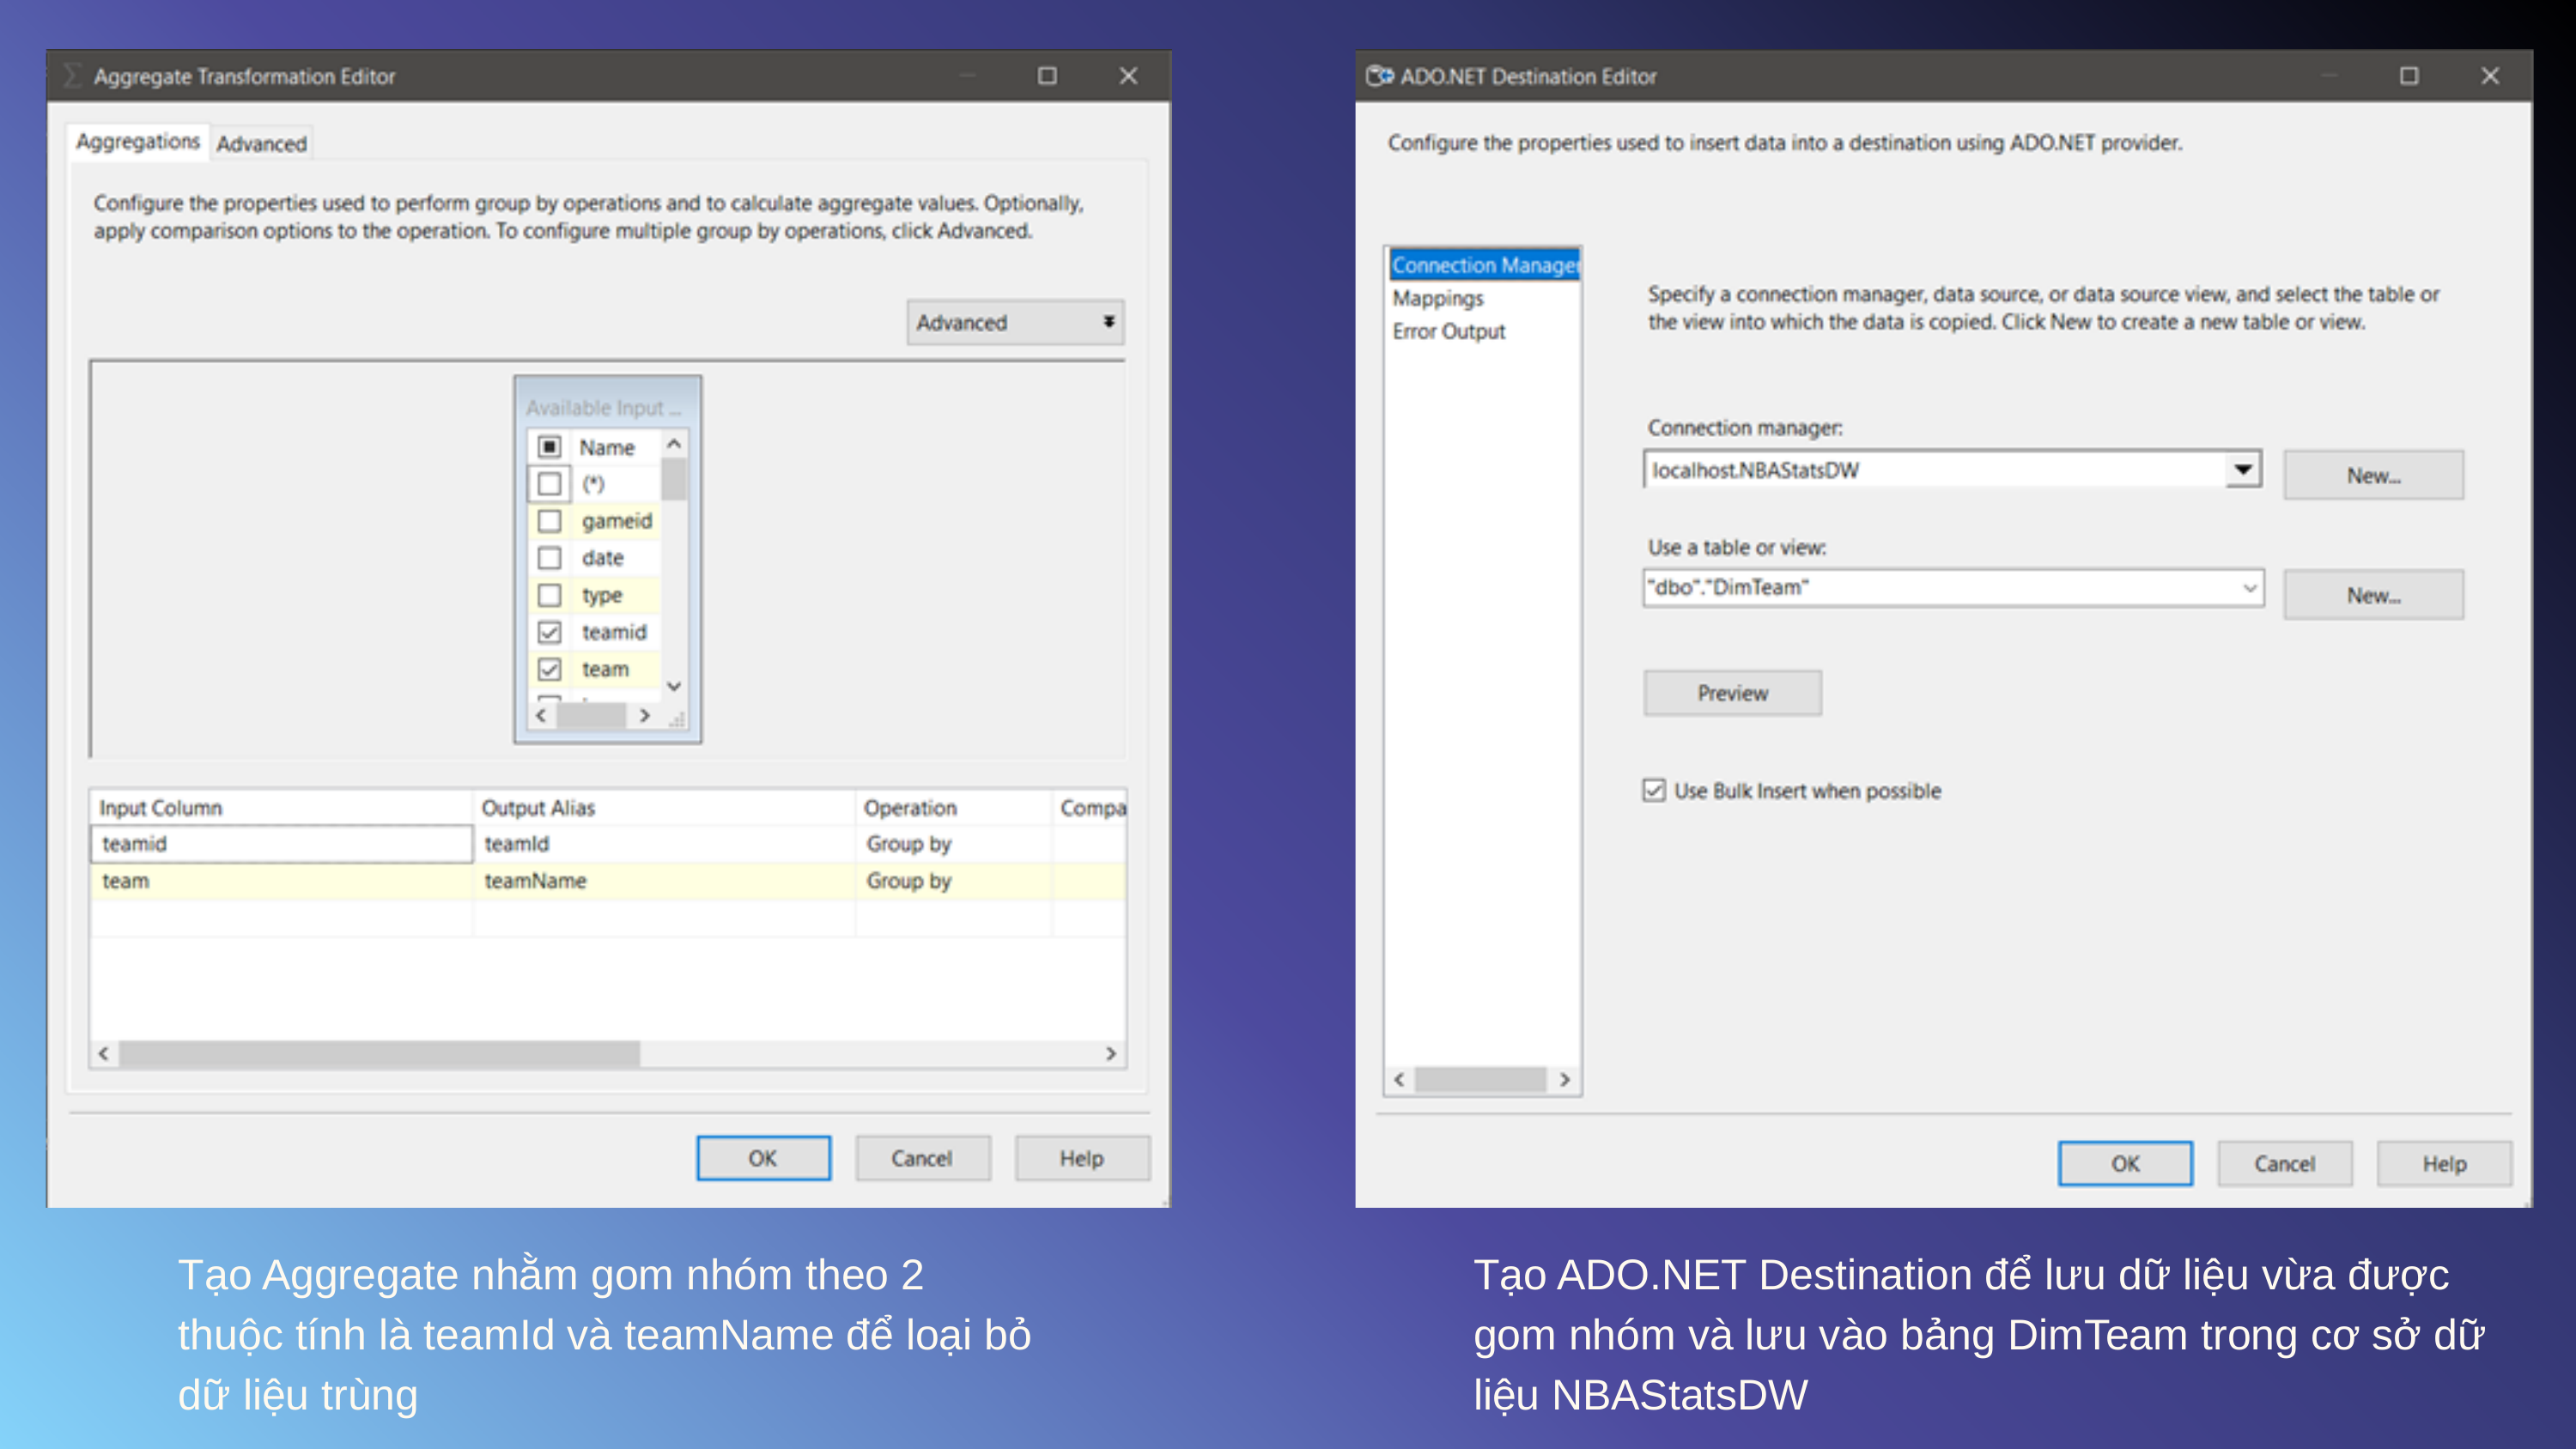

Tạo Aggregate nhằm gom nhóm theo 2 thuộc tính là teamId và teamName để loại bỏ dữ liệu trùng
Tạo ADO.NET Destination để lưu dữ liệu vừa được gom nhóm và lưu vào bảng DimTeam trong cơ sở dữ liệu NBAStatsDW